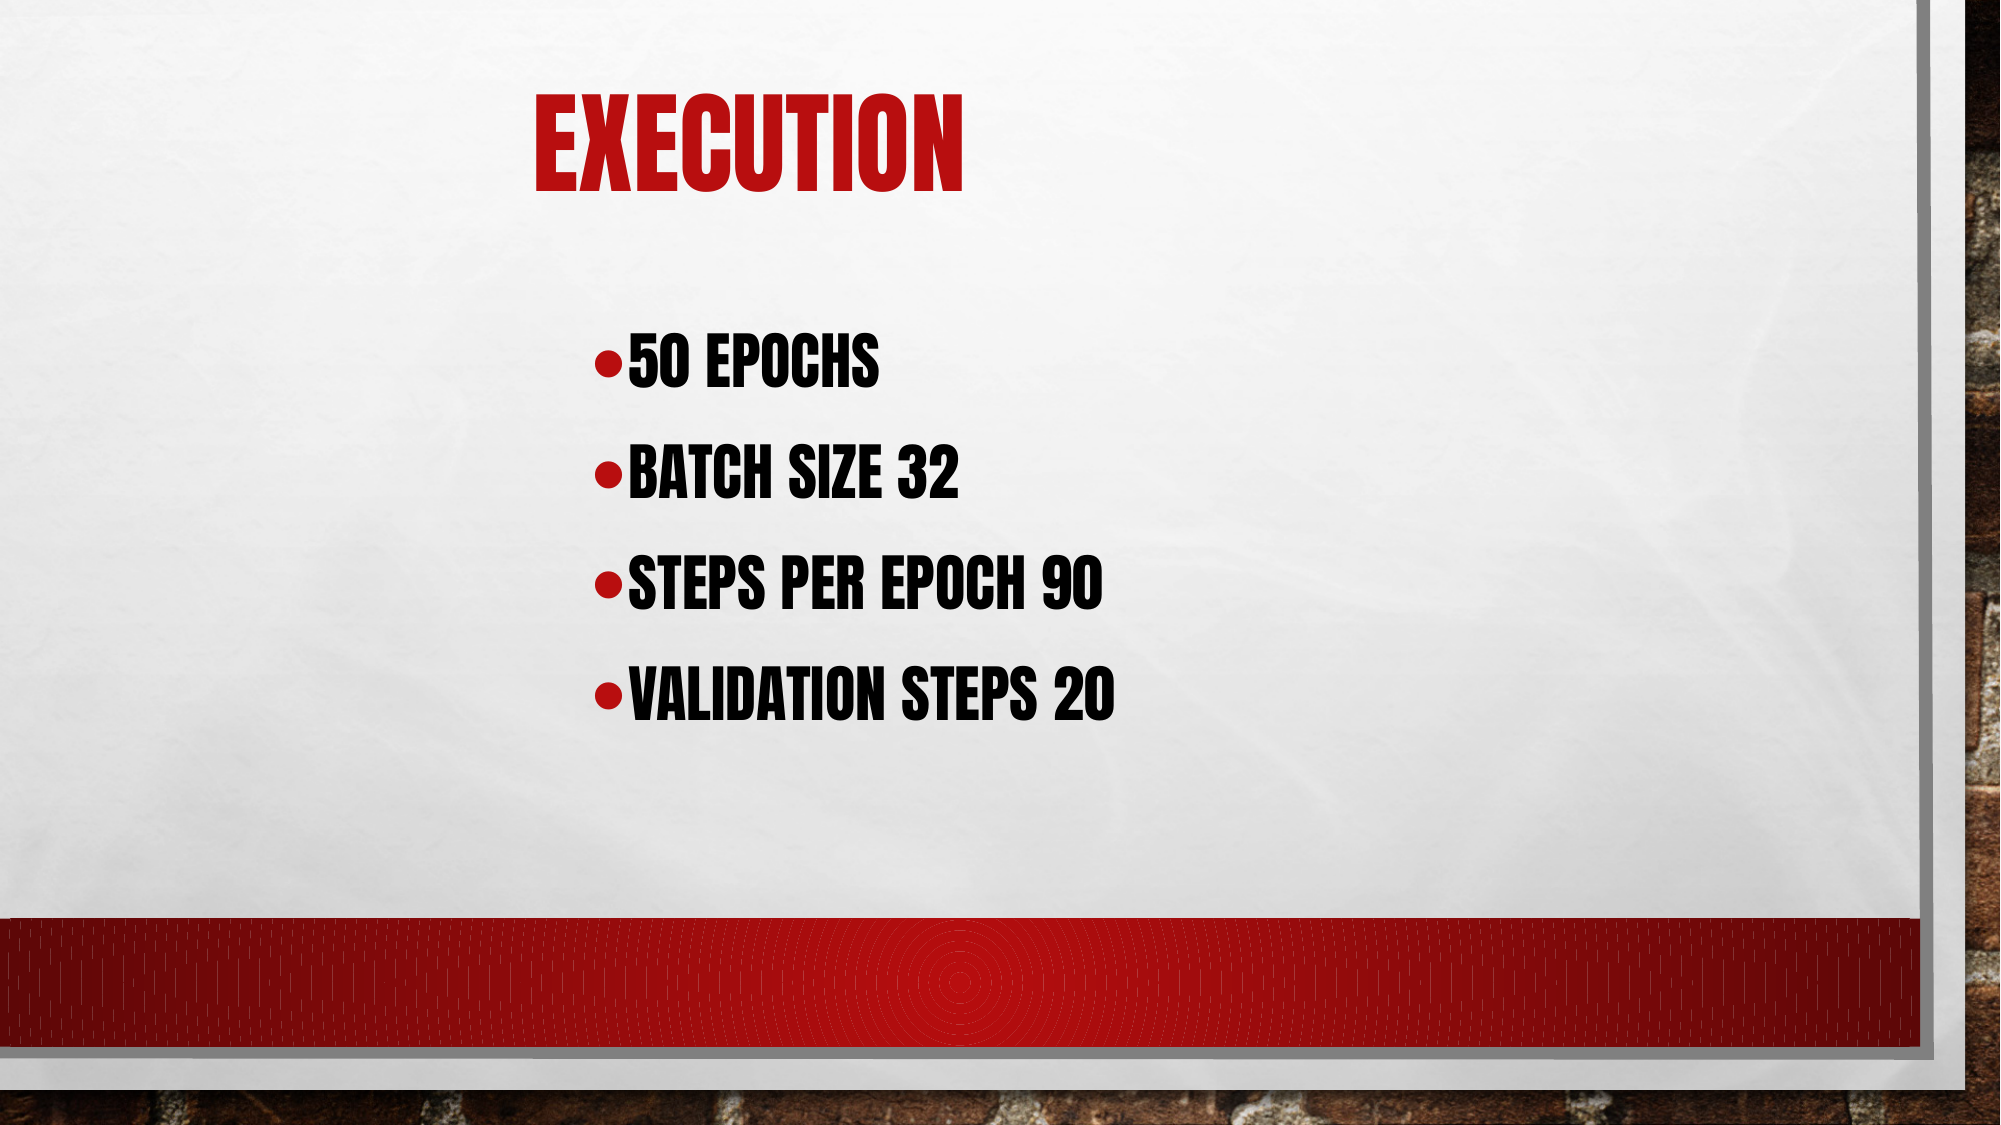

# execution
50 epochs
Batch size 32
Steps per epoch 90
Validation steps 20